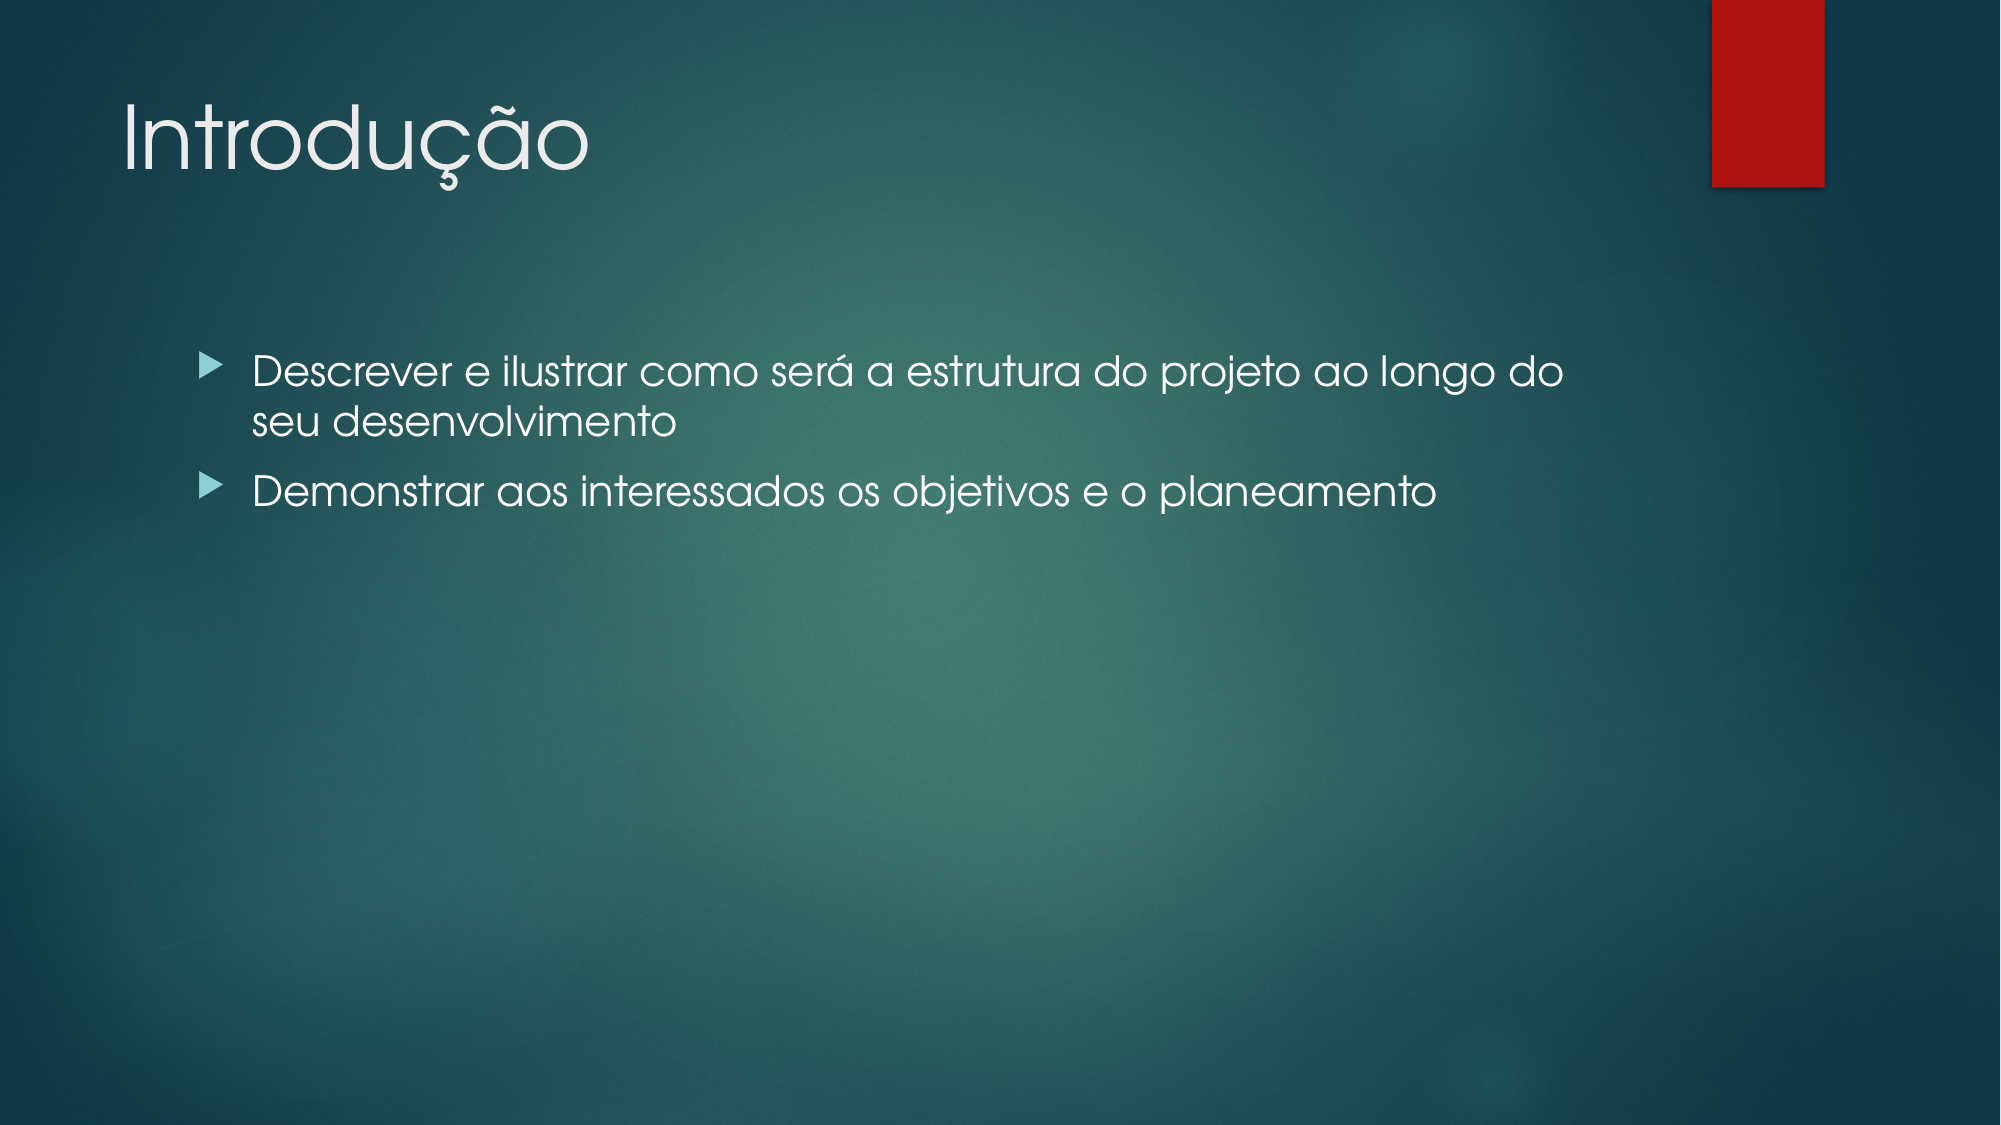

# Introdução
Descrever e ilustrar como será a estrutura do projeto ao longo do seu desenvolvimento
Demonstrar aos interessados os objetivos e o planeamento